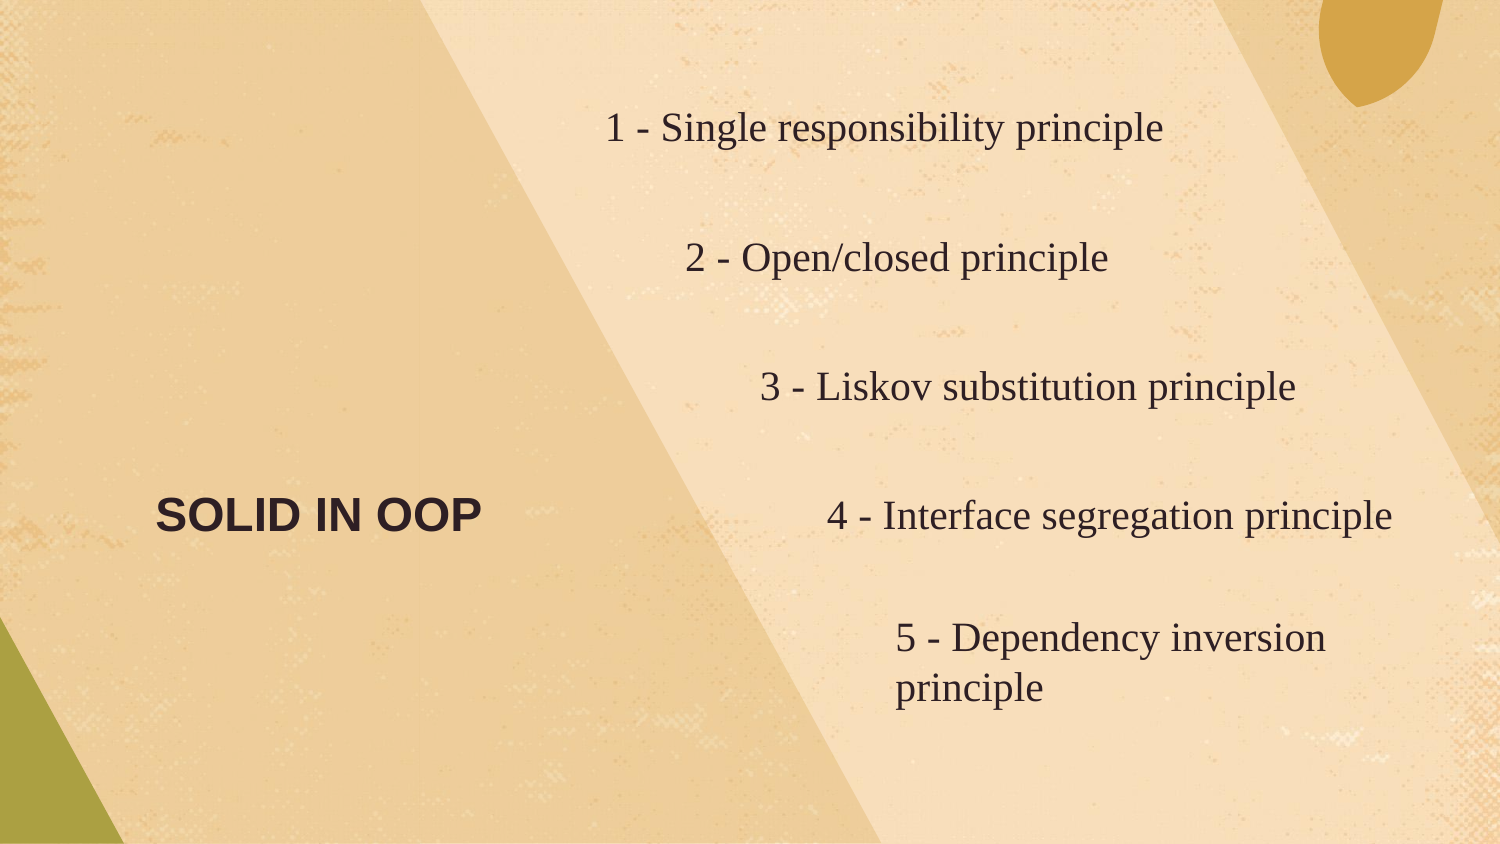

1 - Single responsibility principle
2 - Open/closed principle
SOLID IN OOP
3 - Liskov substitution principle
4 - Interface segregation principle
5 - Dependency inversion principle